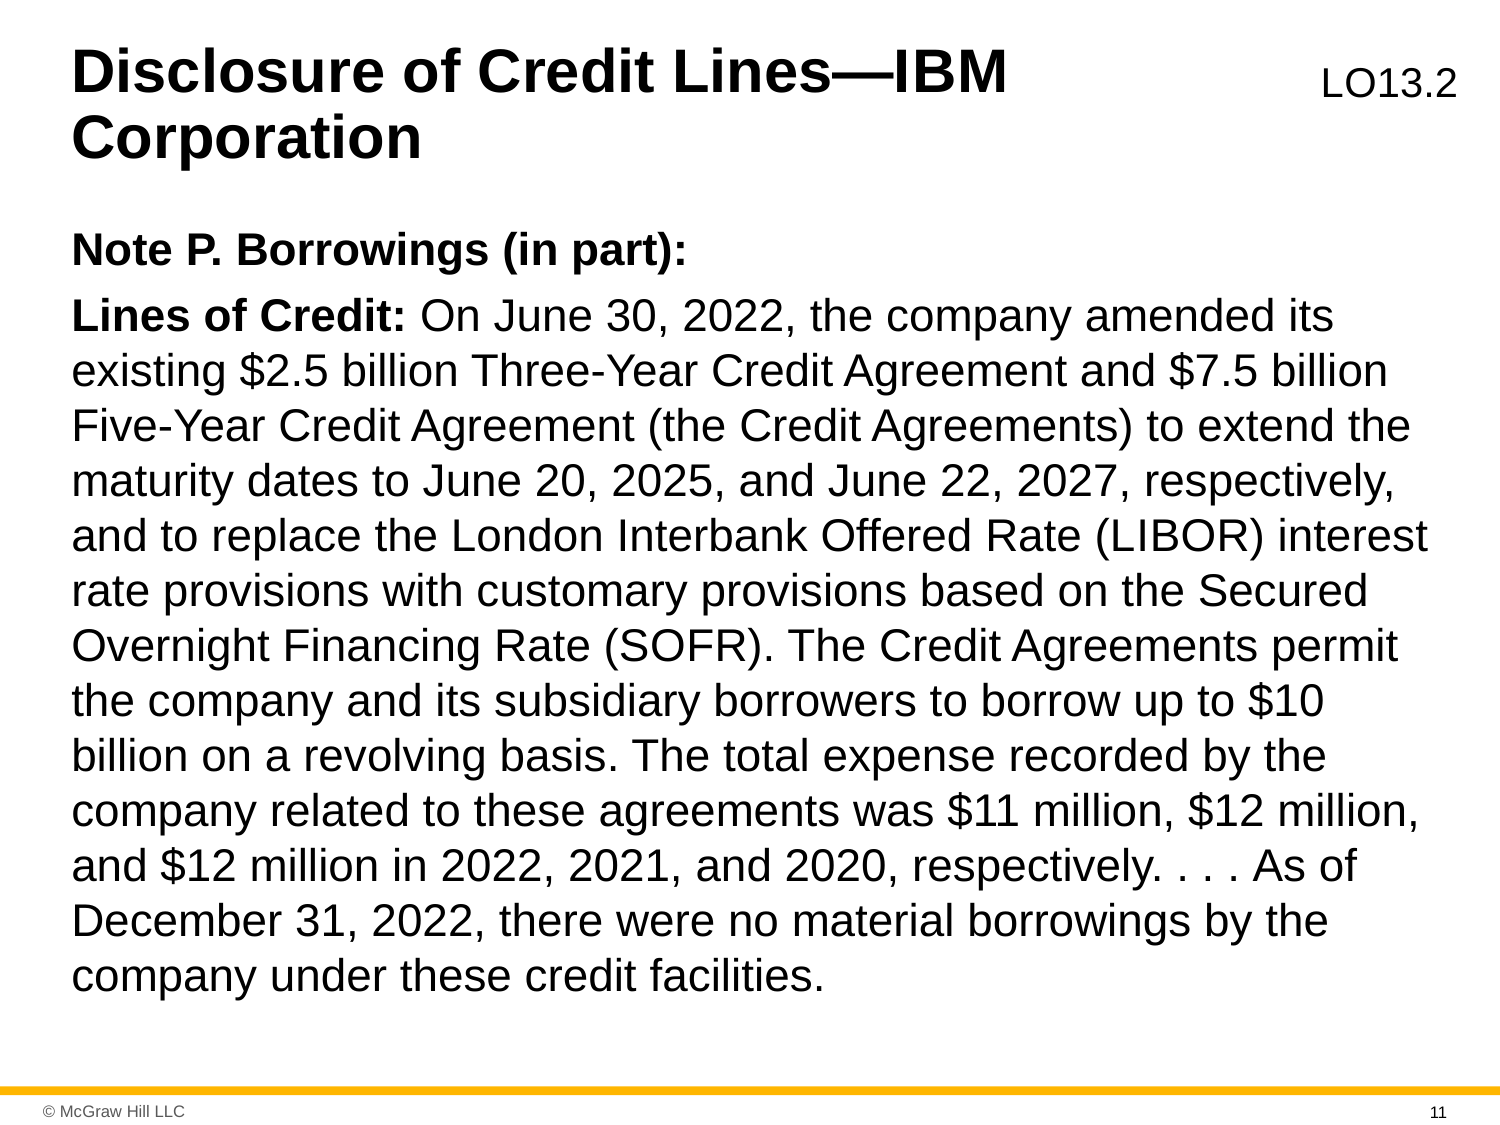

# Disclosure of Credit Lines—I B M Corporation
L O13.2
Note P. Borrowings (in part):
Lines of Credit: On June 30, 2022, the company amended its existing $2.5 billion Three-Year Credit Agreement and $7.5 billion Five-Year Credit Agreement (the Credit Agreements) to extend the maturity dates to June 20, 2025, and June 22, 2027, respectively, and to replace the London Interbank Offered Rate (L I B O R) interest rate provisions with customary provisions based on the Secured Overnight Financing Rate (S O F R). The Credit Agreements permit the company and its subsidiary borrowers to borrow up to $10 billion on a revolving basis. The total expense recorded by the company related to these agreements was $11 million, $12 million, and $12 million in 2022, 2021, and 2020, respectively. . . . As of December 31, 2022, there were no material borrowings by the company under these credit facilities.
11